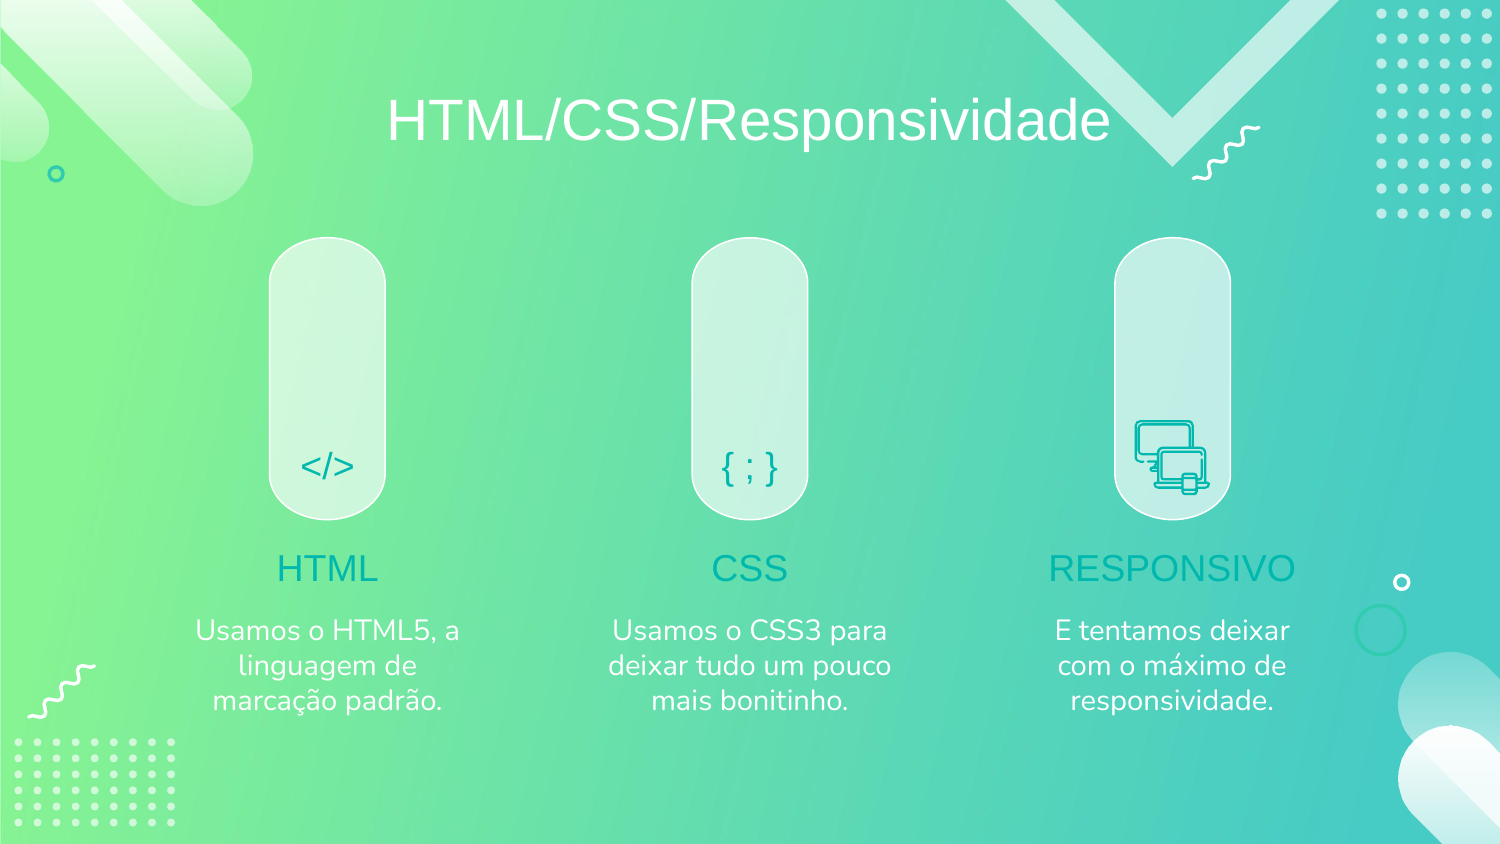

HTML/CSS/Responsividade

</>
{ ; }

# HTML
CSS
RESPONSIVO
Usamos o HTML5, a linguagem de marcação padrão.

Usamos o CSS3 para deixar tudo um pouco mais bonitinho.
E tentamos deixar com o máximo de responsividade.